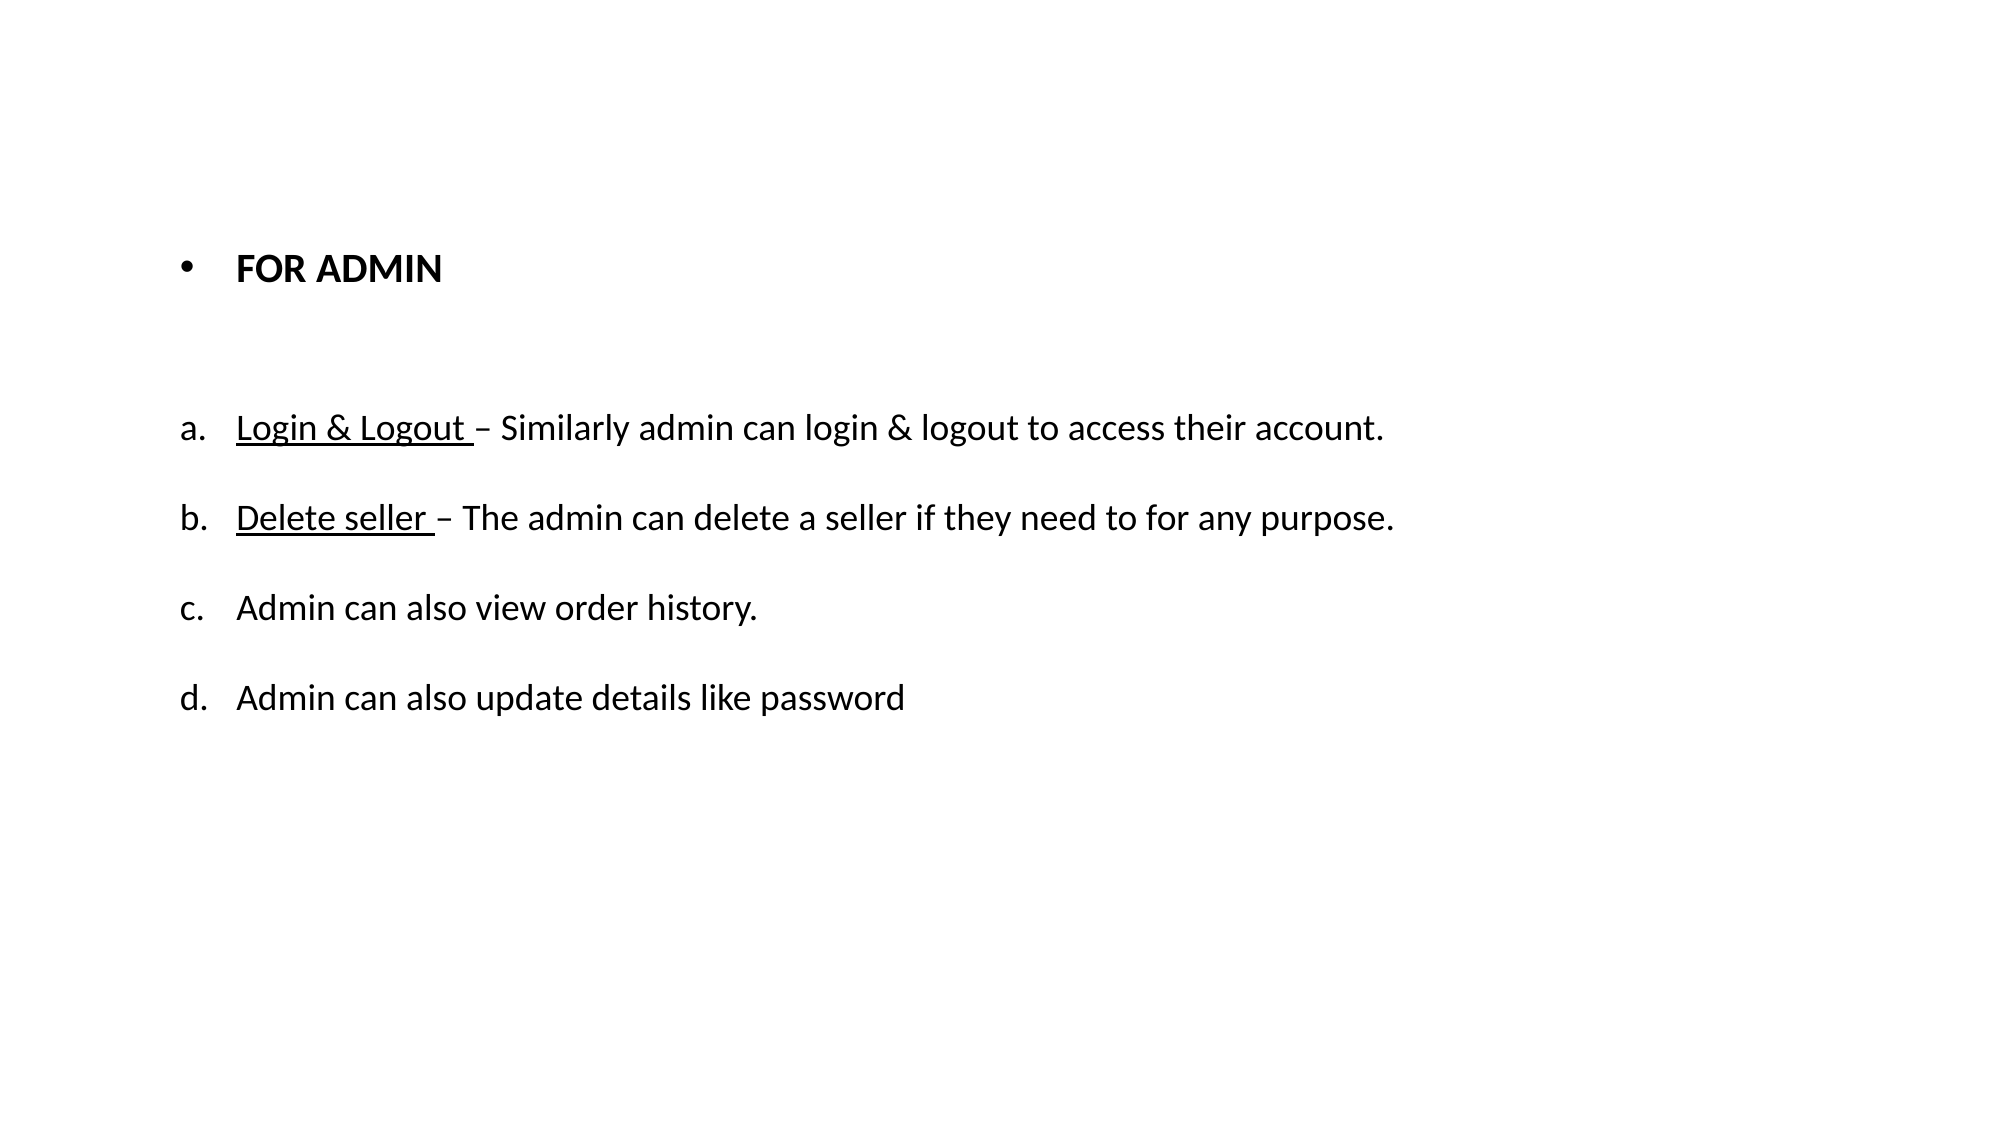

FOR ADMIN
Login & Logout – Similarly admin can login & logout to access their account.

Delete seller – The admin can delete a seller if they need to for any purpose.

Admin can also view order history.

Admin can also update details like password